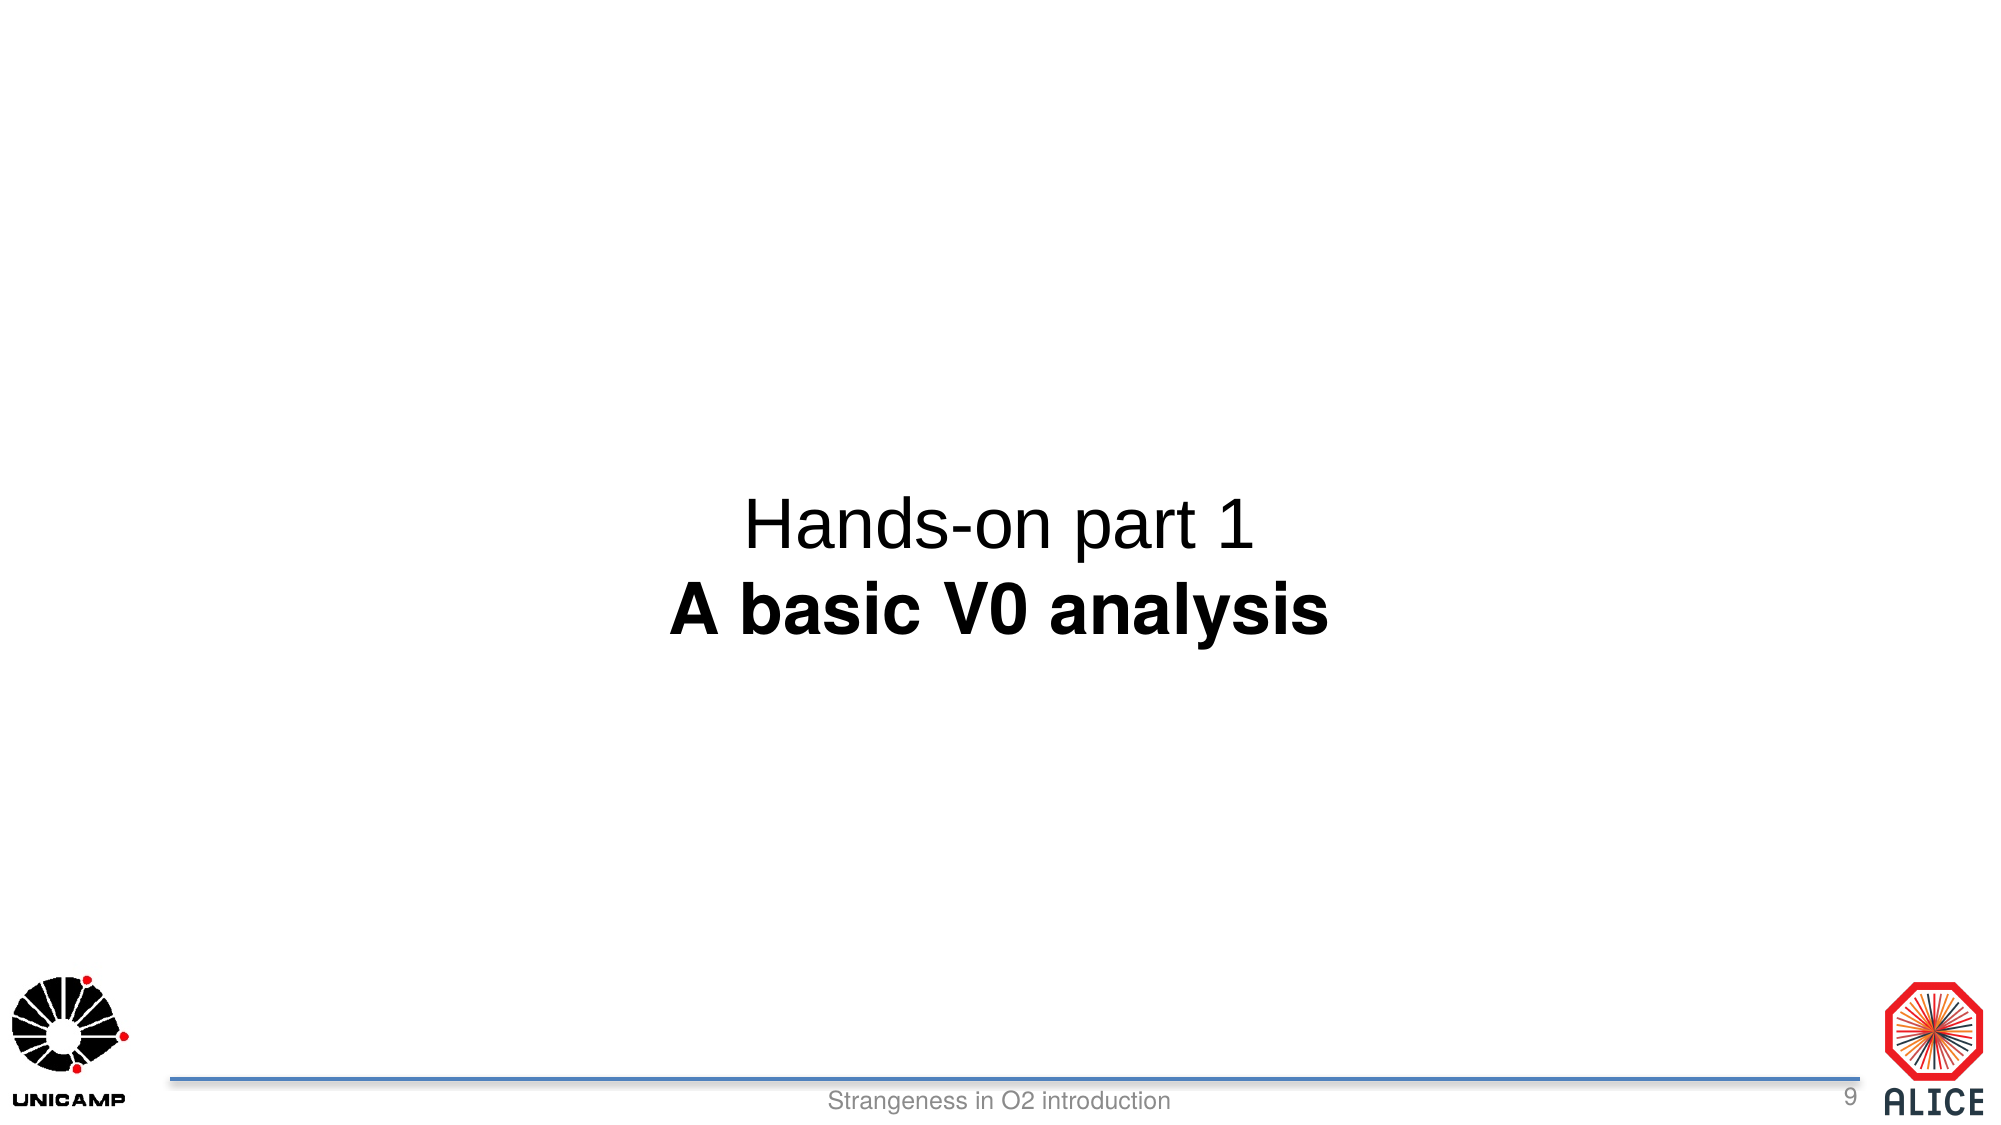

# Hands-on part 1 A basic V0 analysis
9
Strangeness in O2 introduction